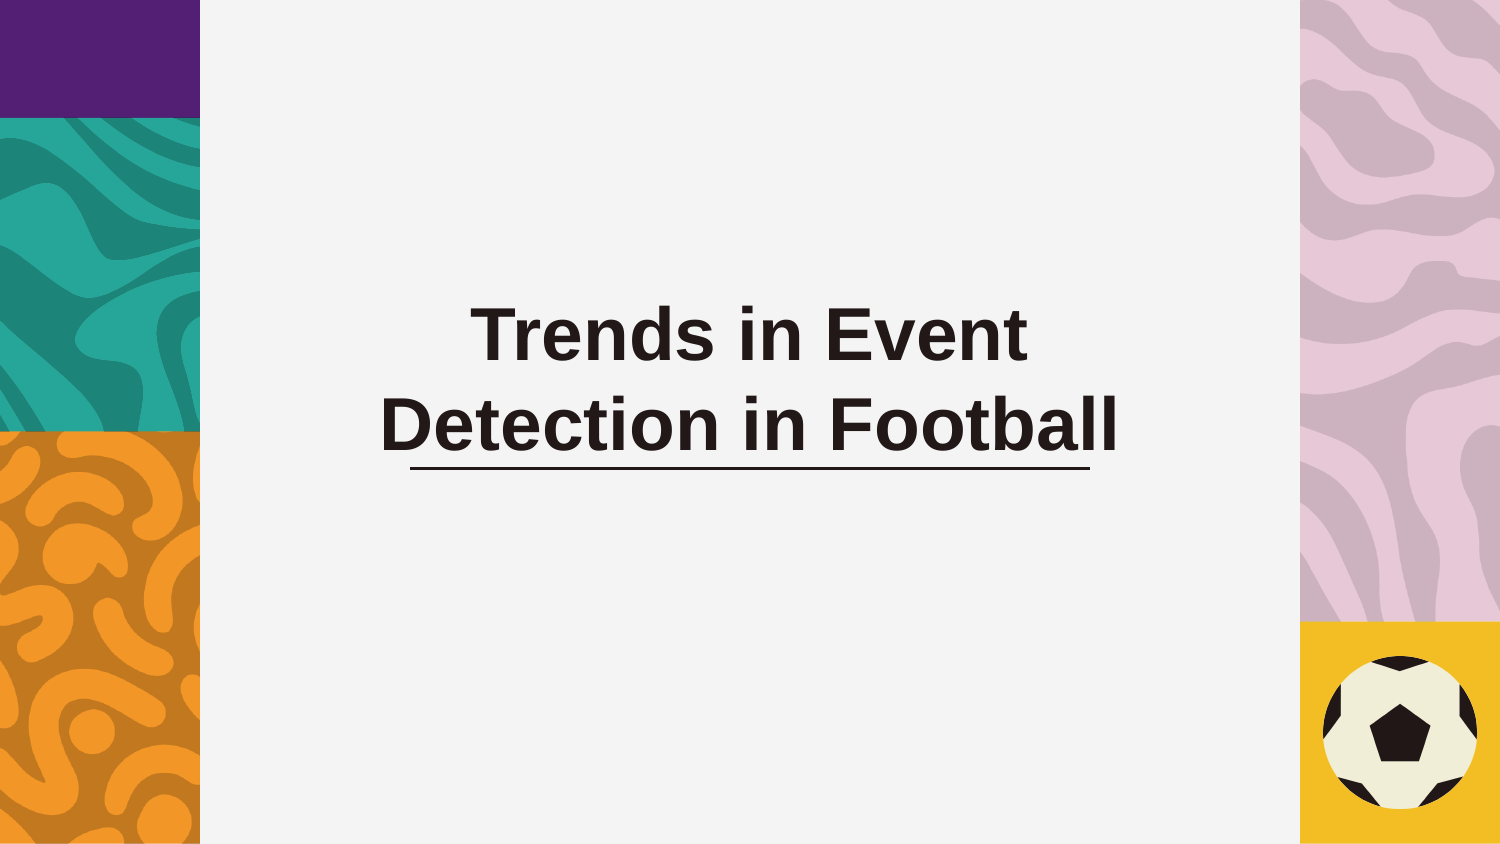

# Trends in Event Detection in Football